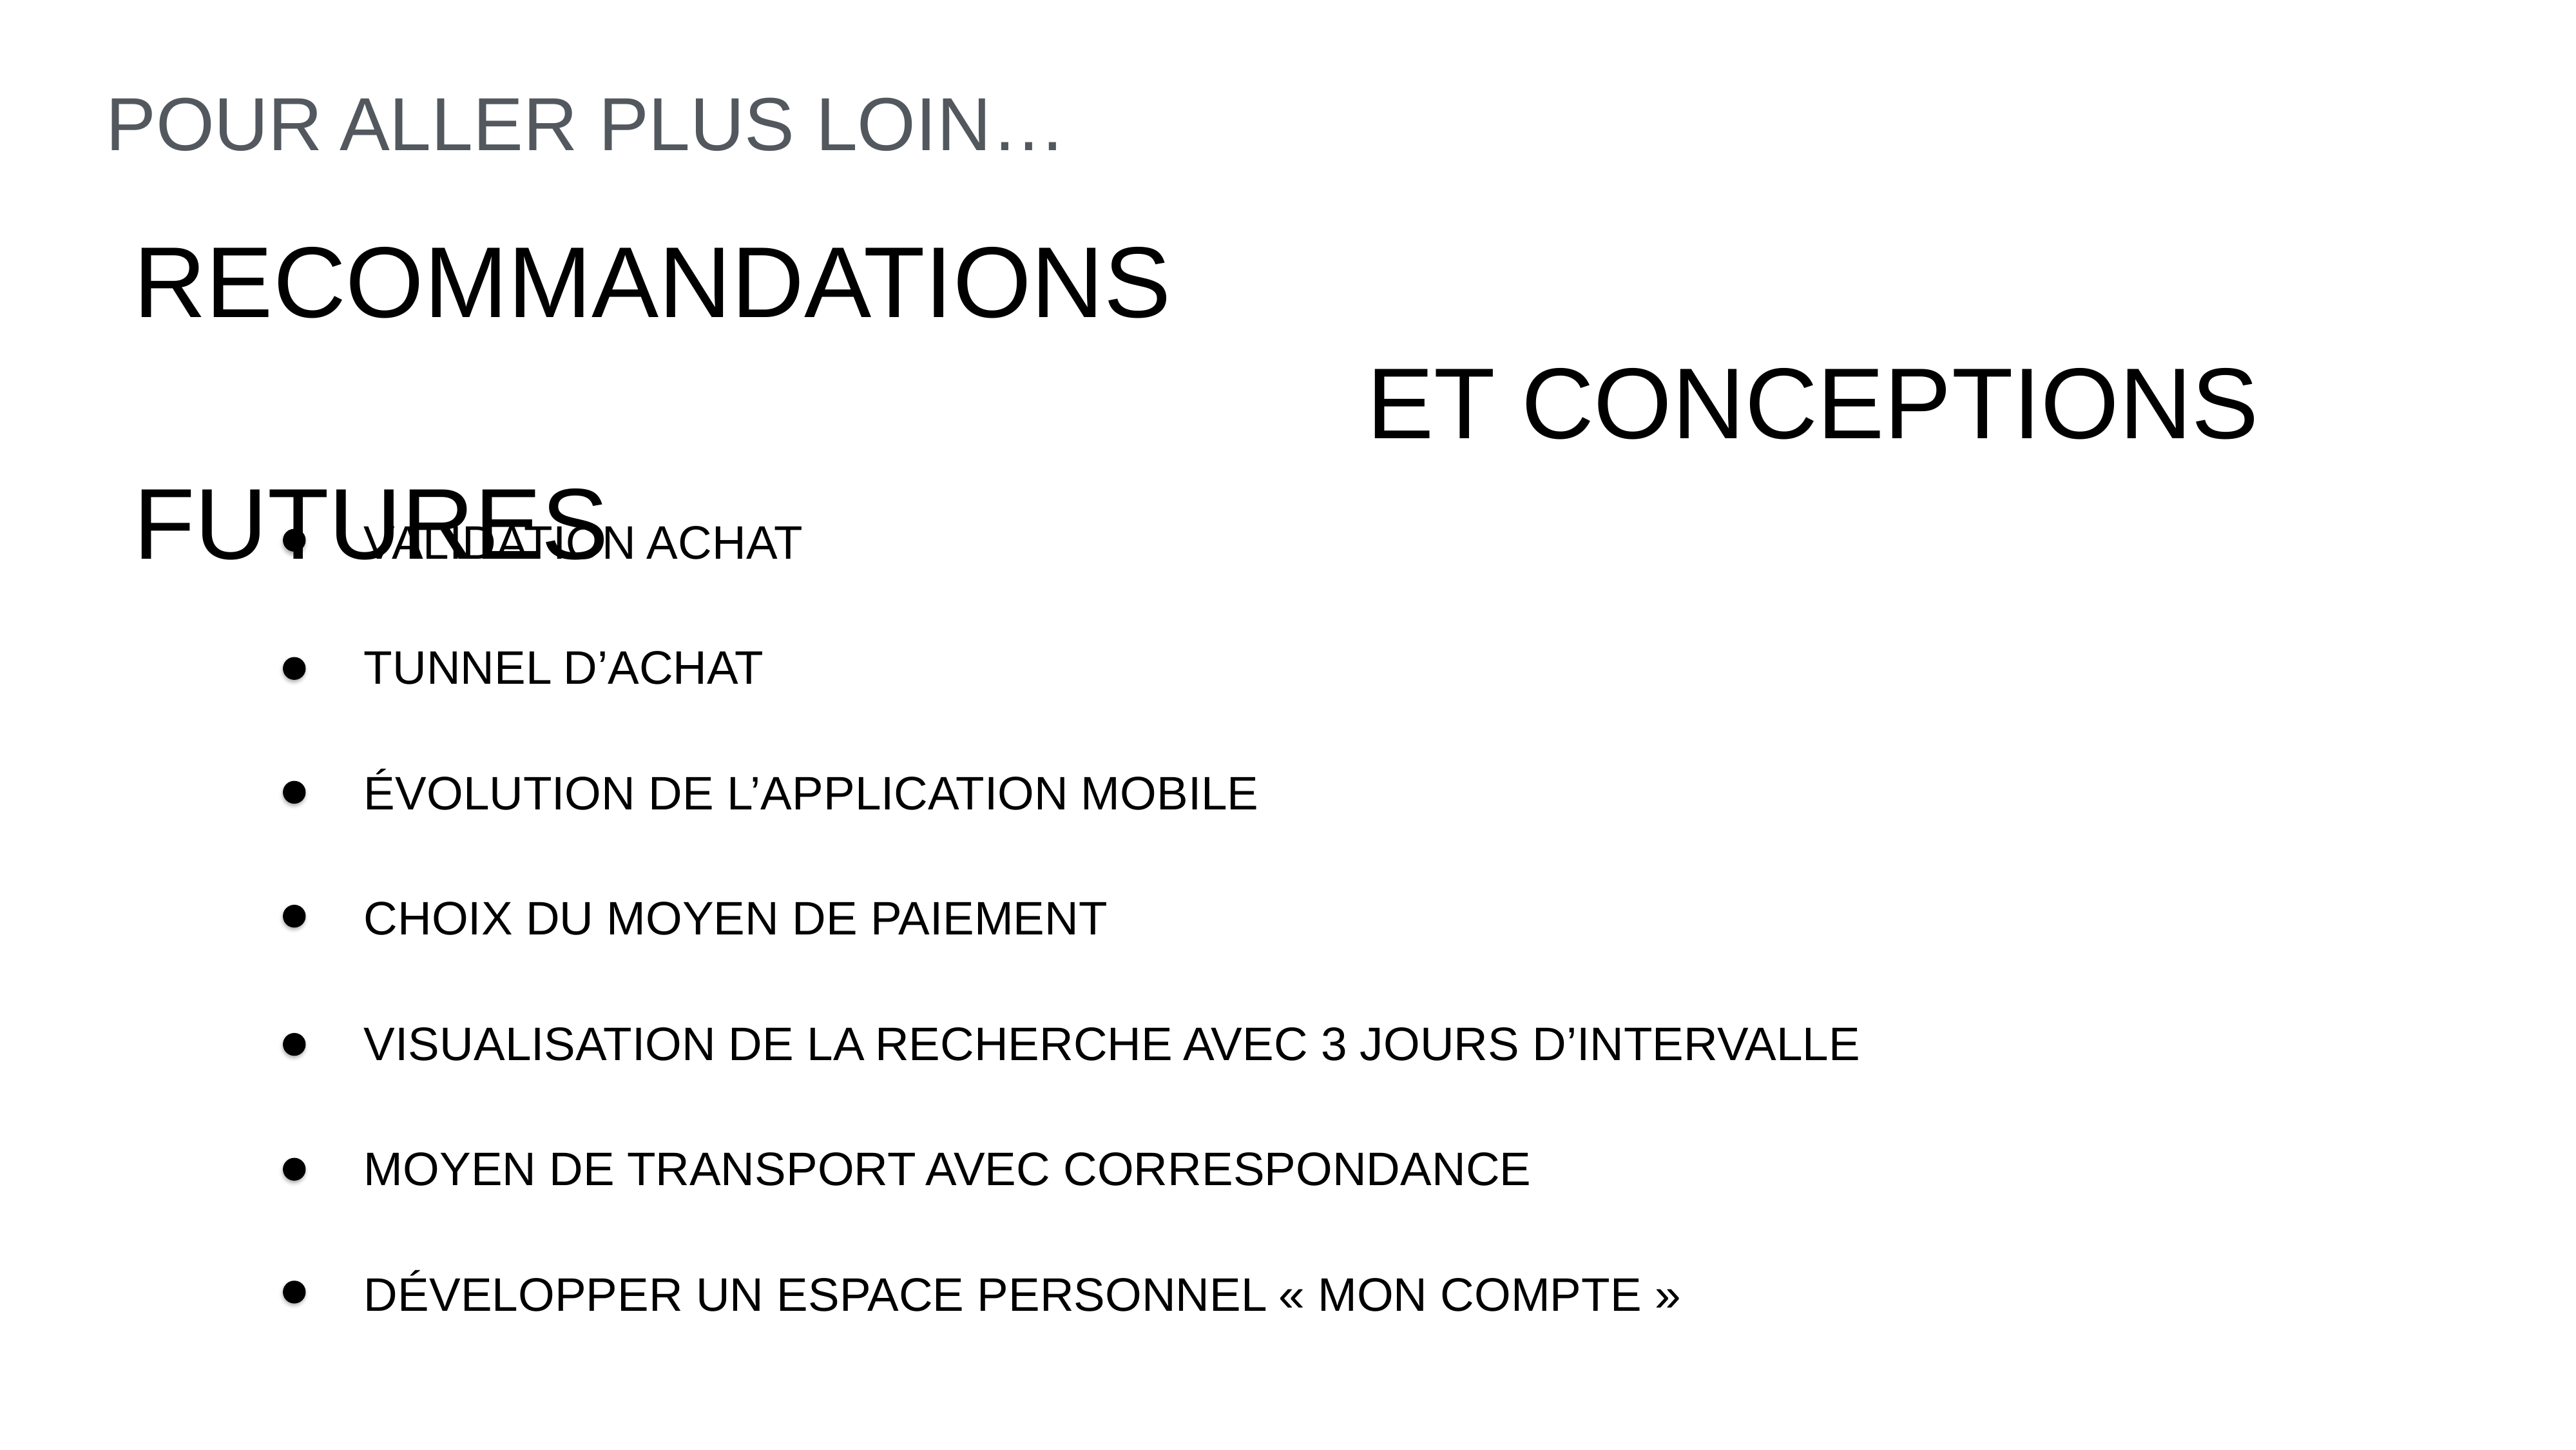

POUR ALLER PLUS LOIN…
RECOMMANDATIONS
                                            ET CONCEPTIONS FUTURES
Validation achat

Tunnel d’achat

Évolution de l’application mobile

Choix du moyen de paiement

Visualisation de la recherche avec 3 jours d’intervalle

Moyen de transport avec correspondance

Développer un espace personnel « mon compte »